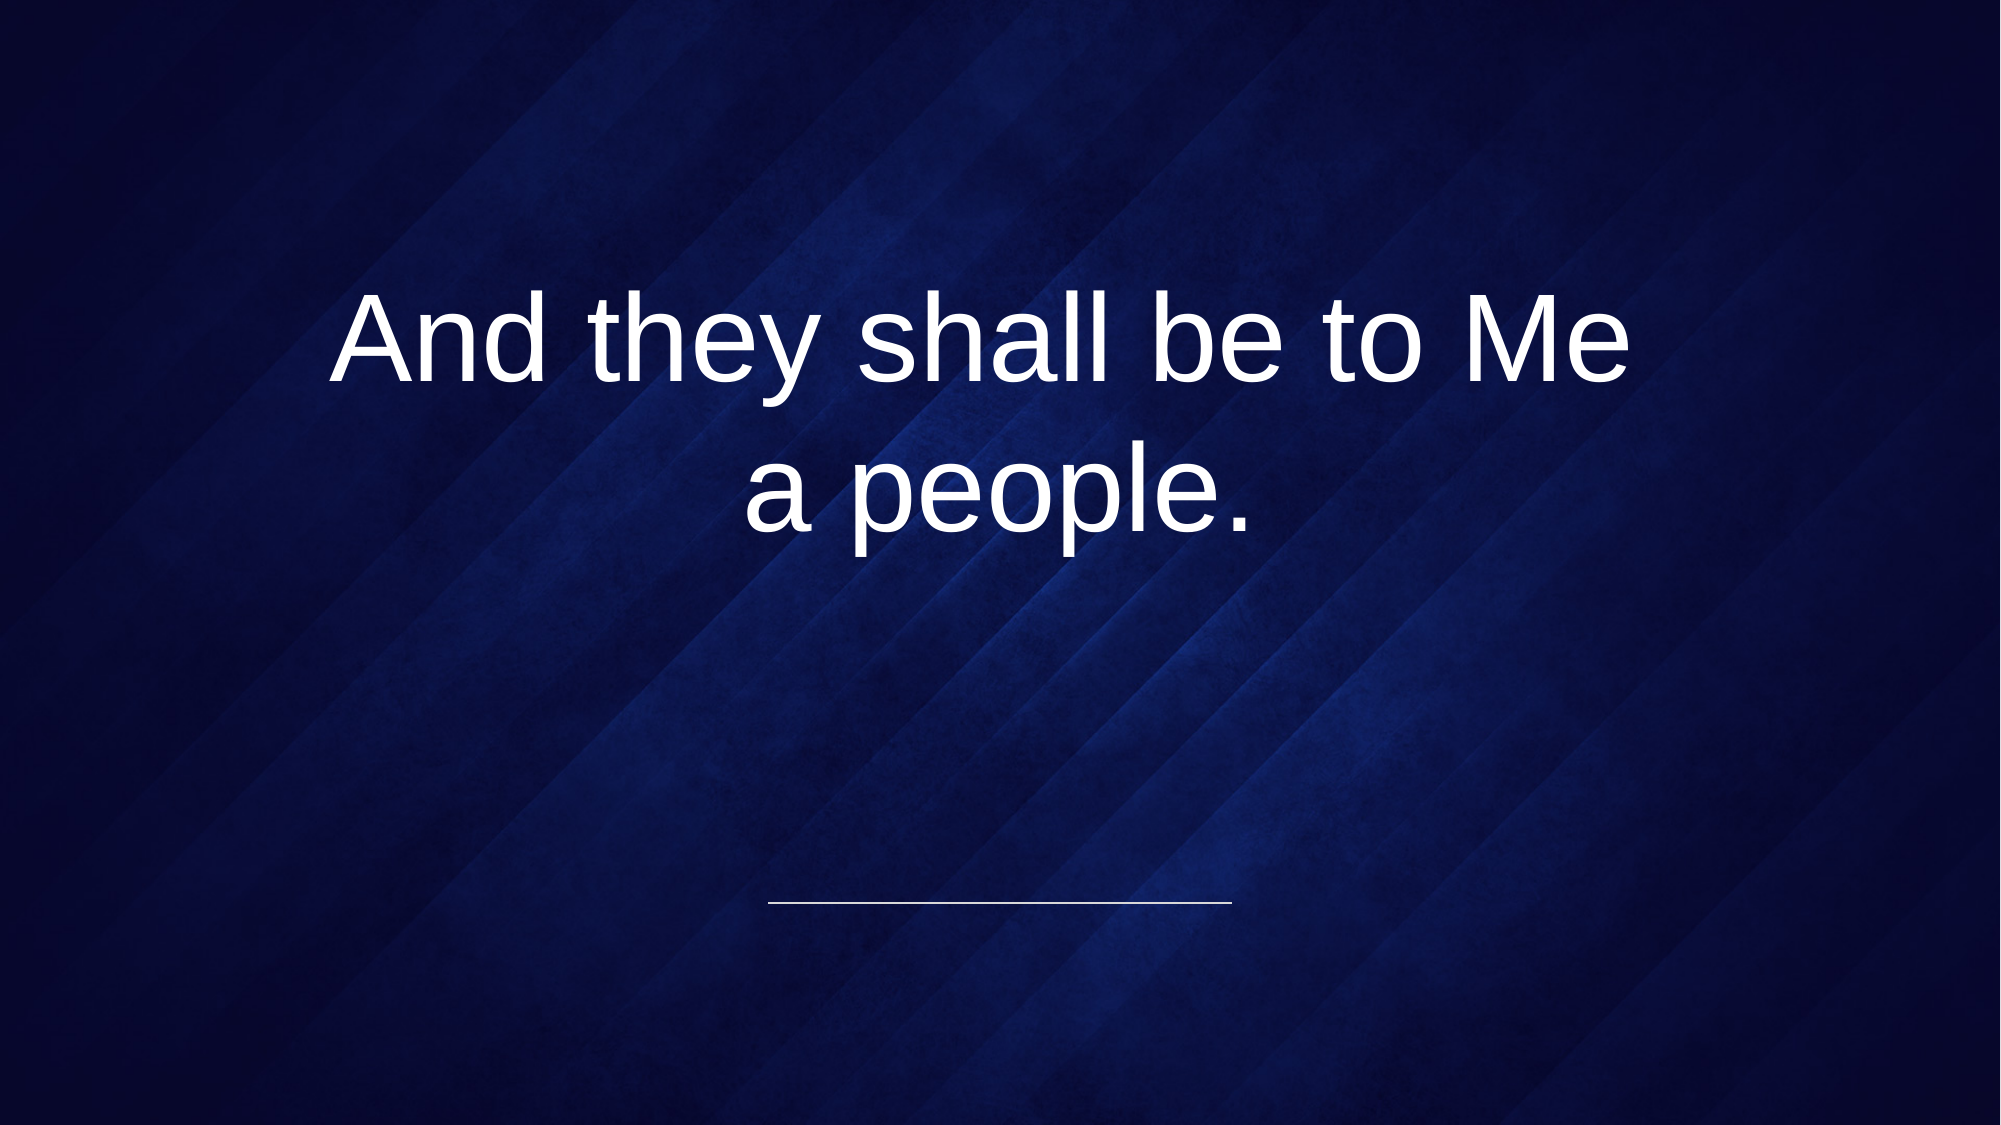

# And they shall be to Me a people.